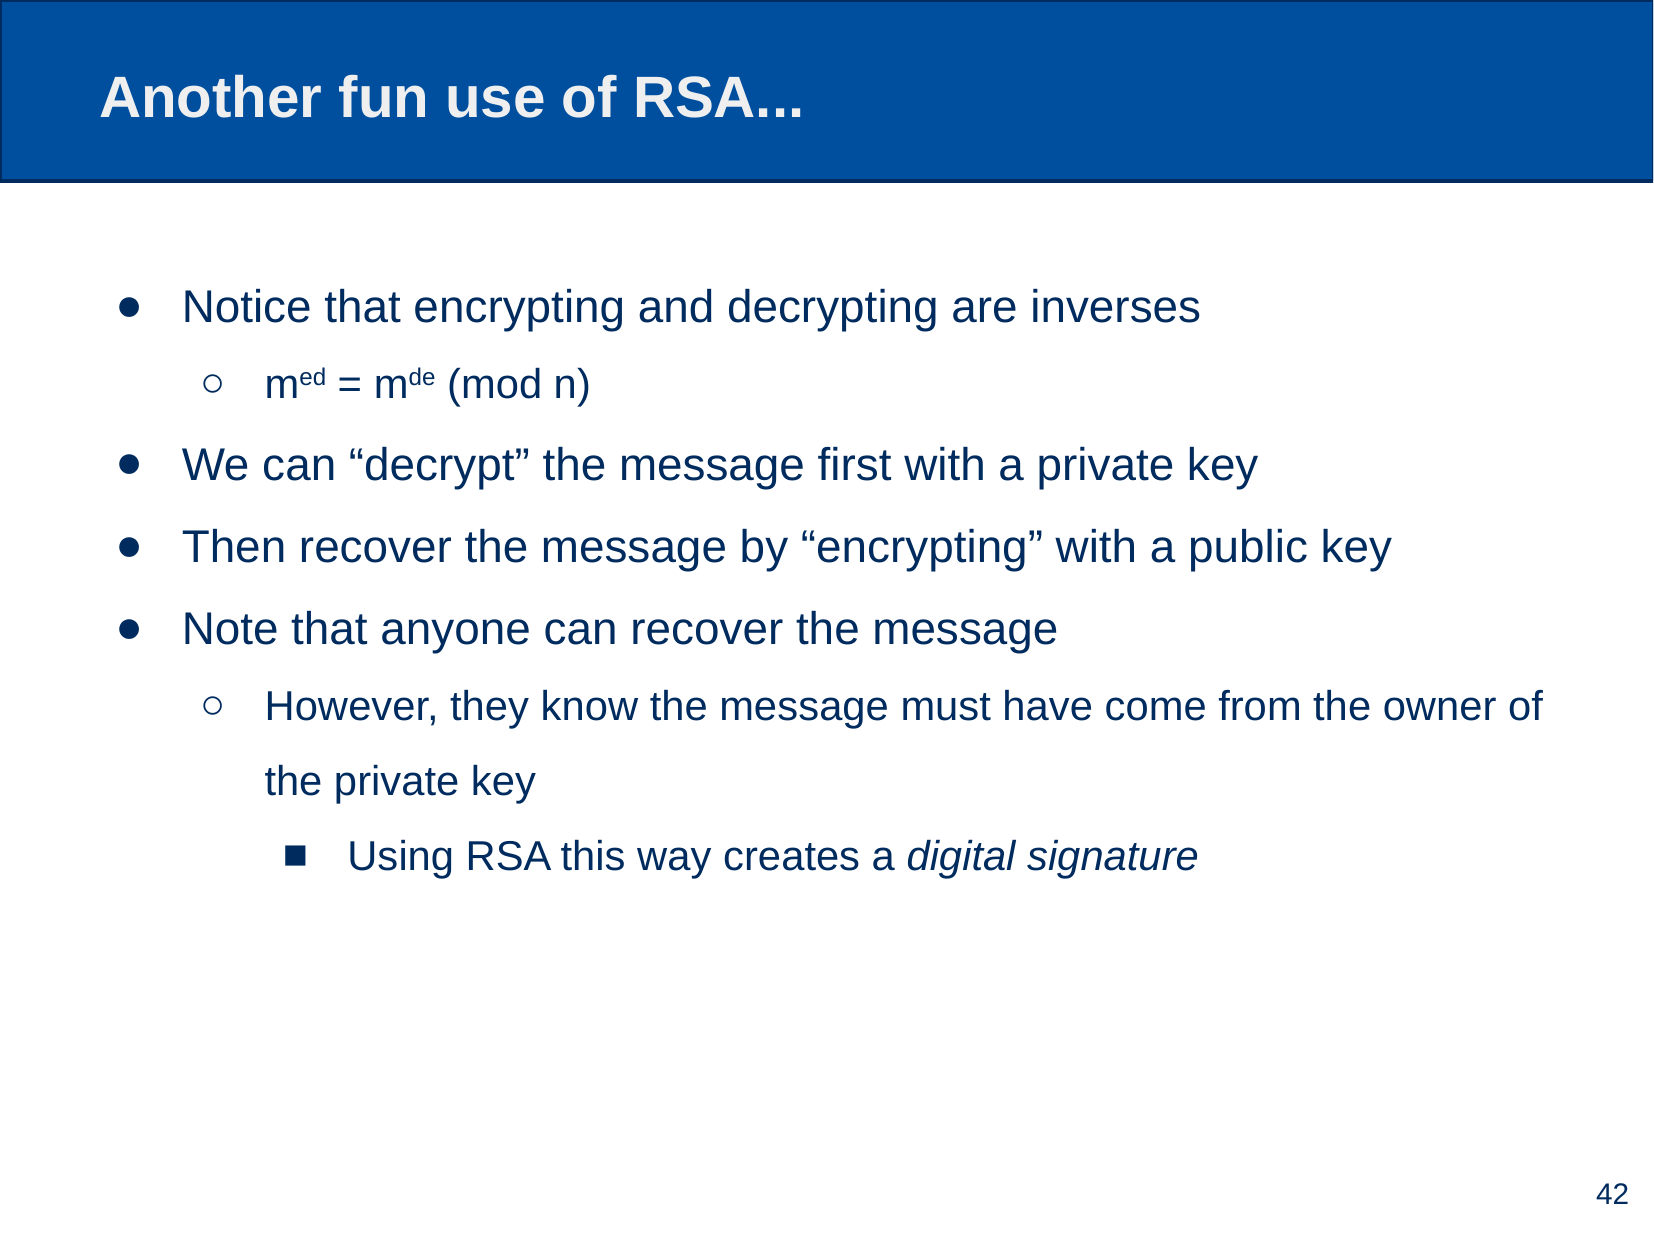

# Another fun use of RSA...
Notice that encrypting and decrypting are inverses
med = mde (mod n)
We can “decrypt” the message first with a private key
Then recover the message by “encrypting” with a public key
Note that anyone can recover the message
However, they know the message must have come from the owner of the private key
Using RSA this way creates a digital signature
42